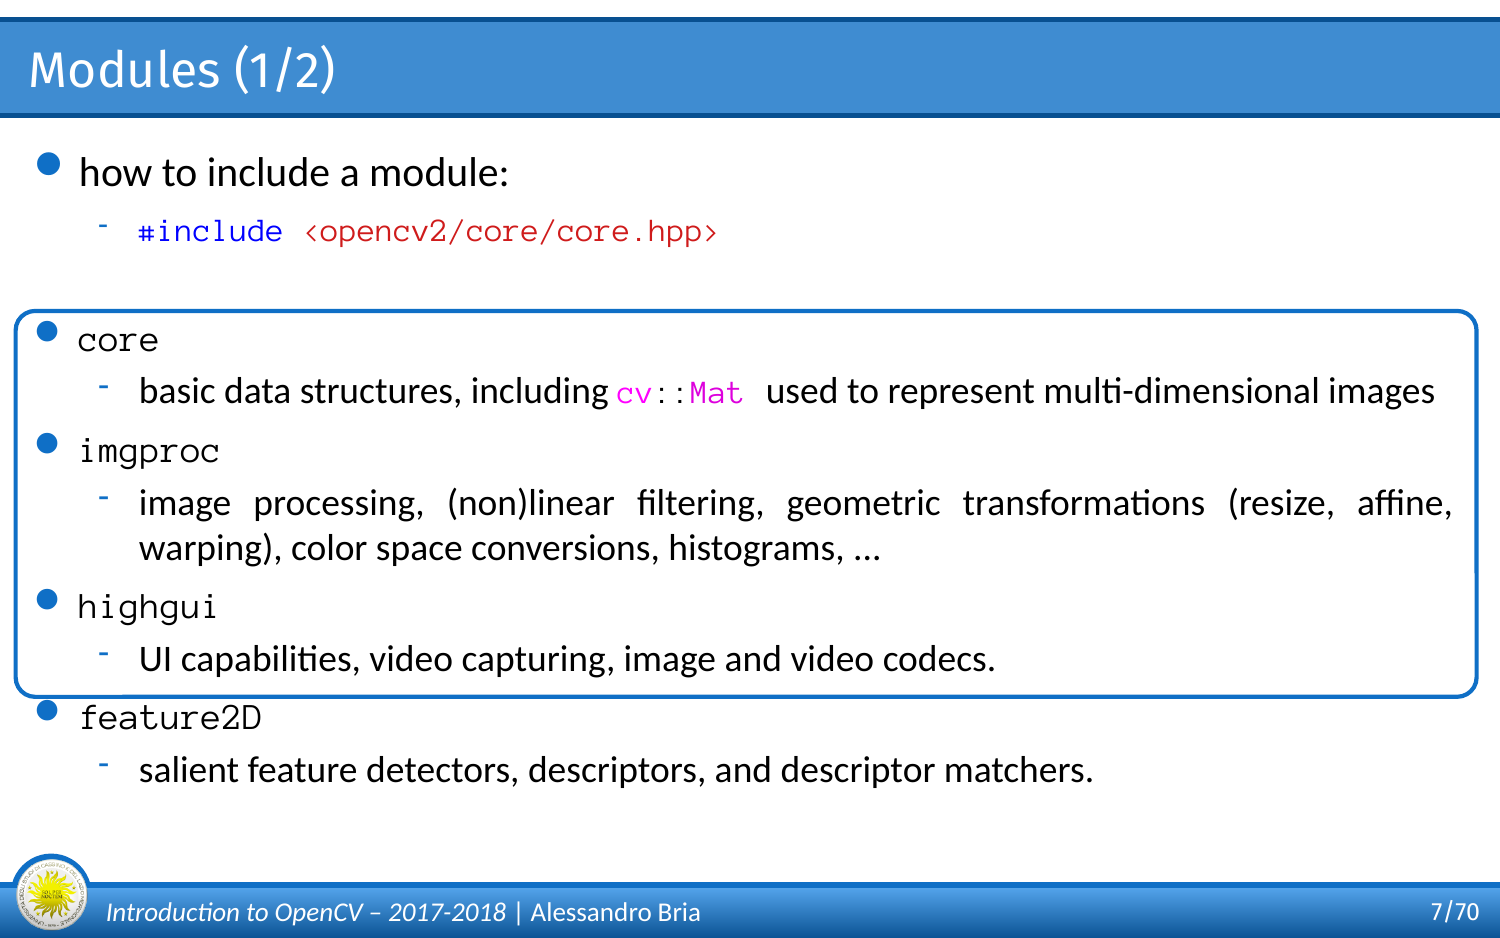

# Modules (1/2)
how to include a module:
#include <opencv2/core/core.hpp>

core
basic data structures, including cv::Mat used to represent multi-dimensional images
imgproc
image processing, (non)linear filtering, geometric transformations (resize, affine, warping), color space conversions, histograms, ...
highgui
UI capabilities, video capturing, image and video codecs.
feature2D
salient feature detectors, descriptors, and descriptor matchers.